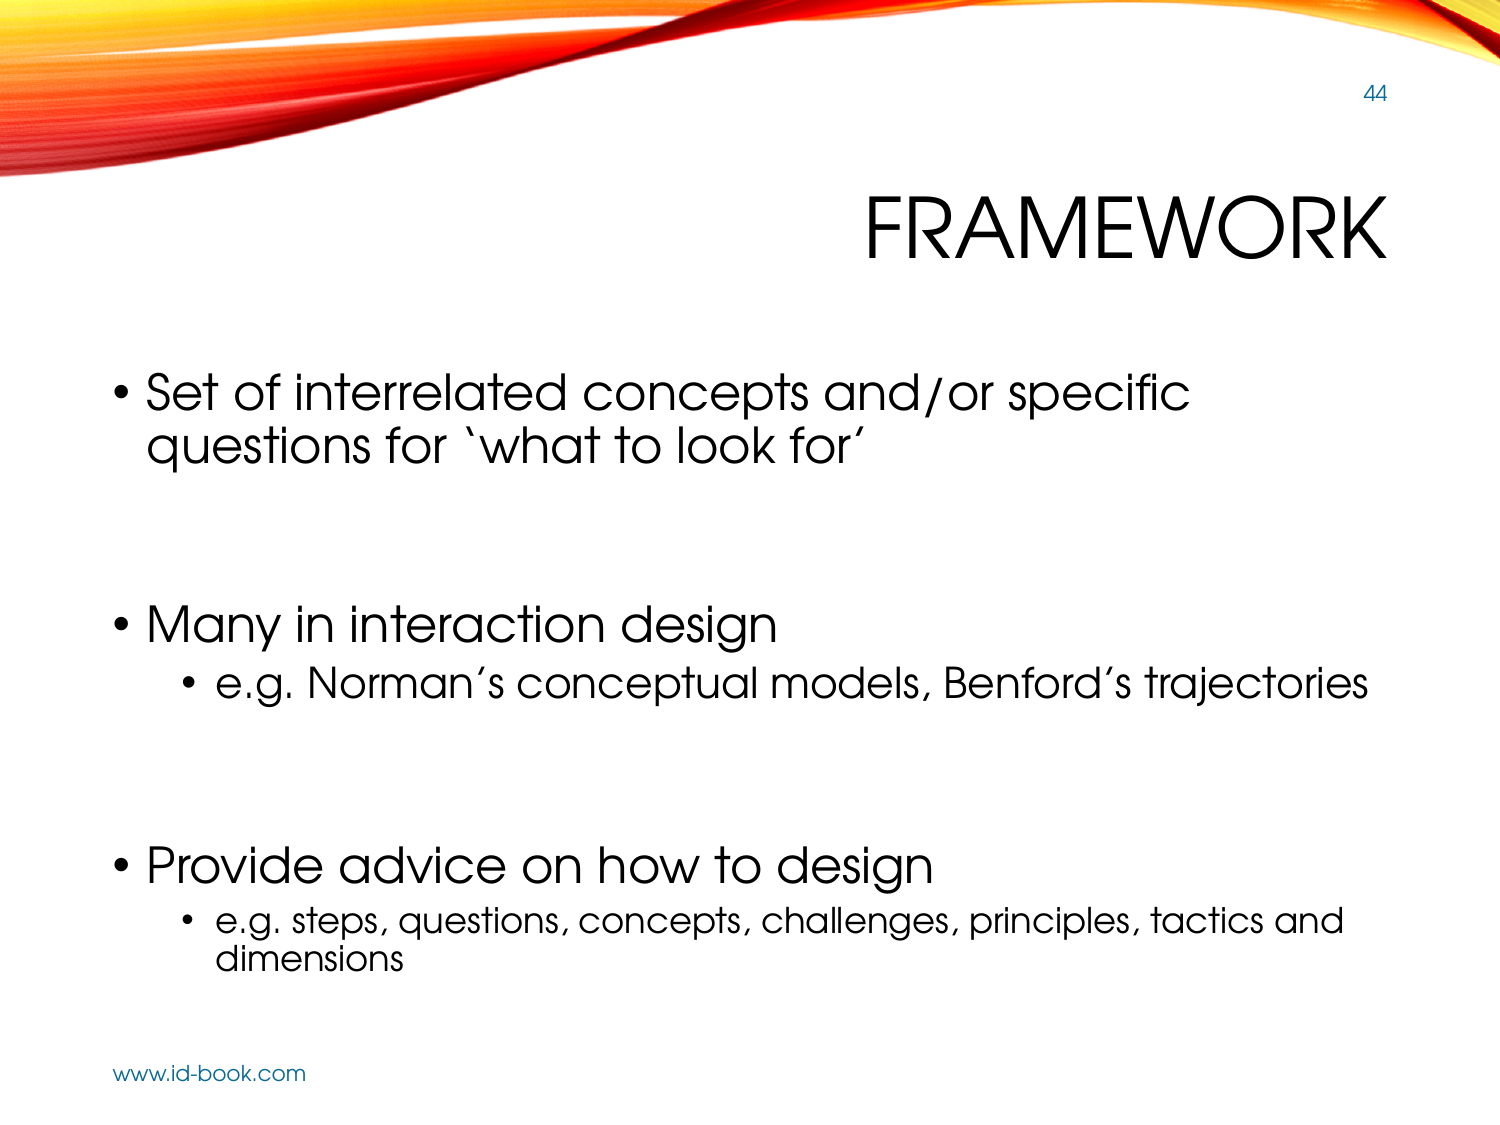

Framework
Set of interrelated concepts and/or specific questions for ‘what to look for’

Many in interaction design
e.g. Norman’s conceptual models, Benford’s trajectories

Provide advice on how to design
e.g. steps, questions, concepts, challenges, principles, tactics and dimensions
44
www.id-book.com